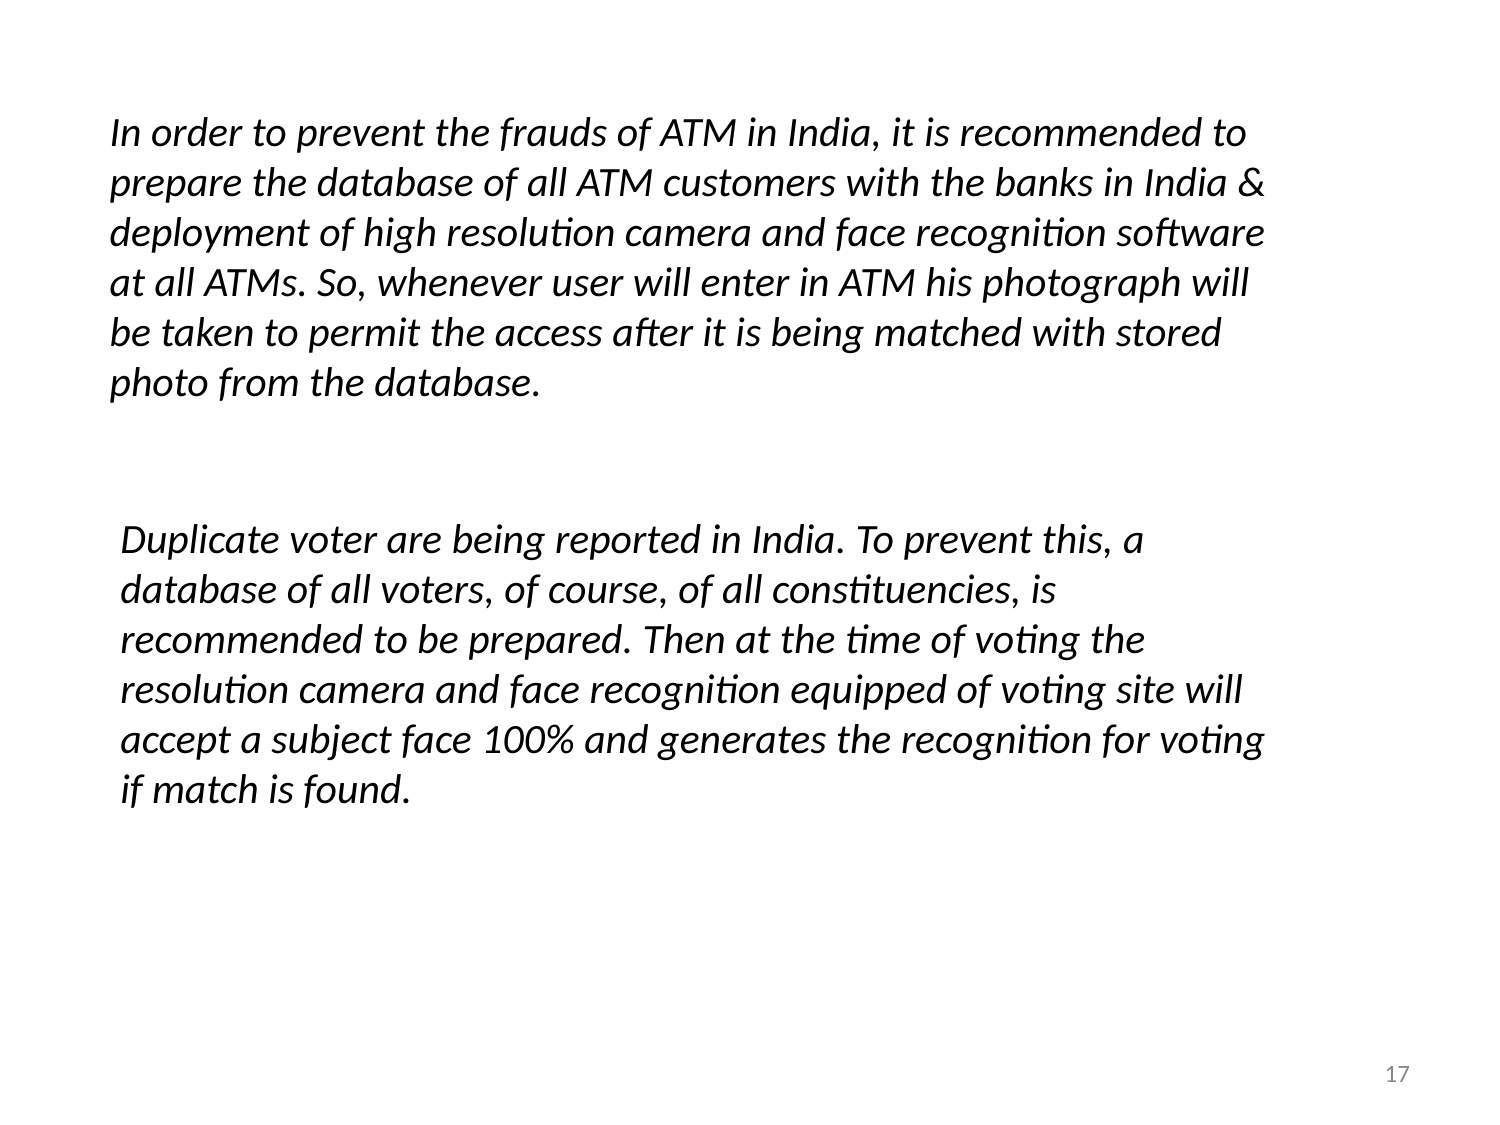

In order to prevent the frauds of ATM in India, it is recommended to prepare the database of all ATM customers with the banks in India & deployment of high resolution camera and face recognition software at all ATMs. So, whenever user will enter in ATM his photograph will be taken to permit the access after it is being matched with stored photo from the database.
Duplicate voter are being reported in India. To prevent this, a database of all voters, of course, of all constituencies, is recommended to be prepared. Then at the time of voting the resolution camera and face recognition equipped of voting site will accept a subject face 100% and generates the recognition for voting if match is found.
17